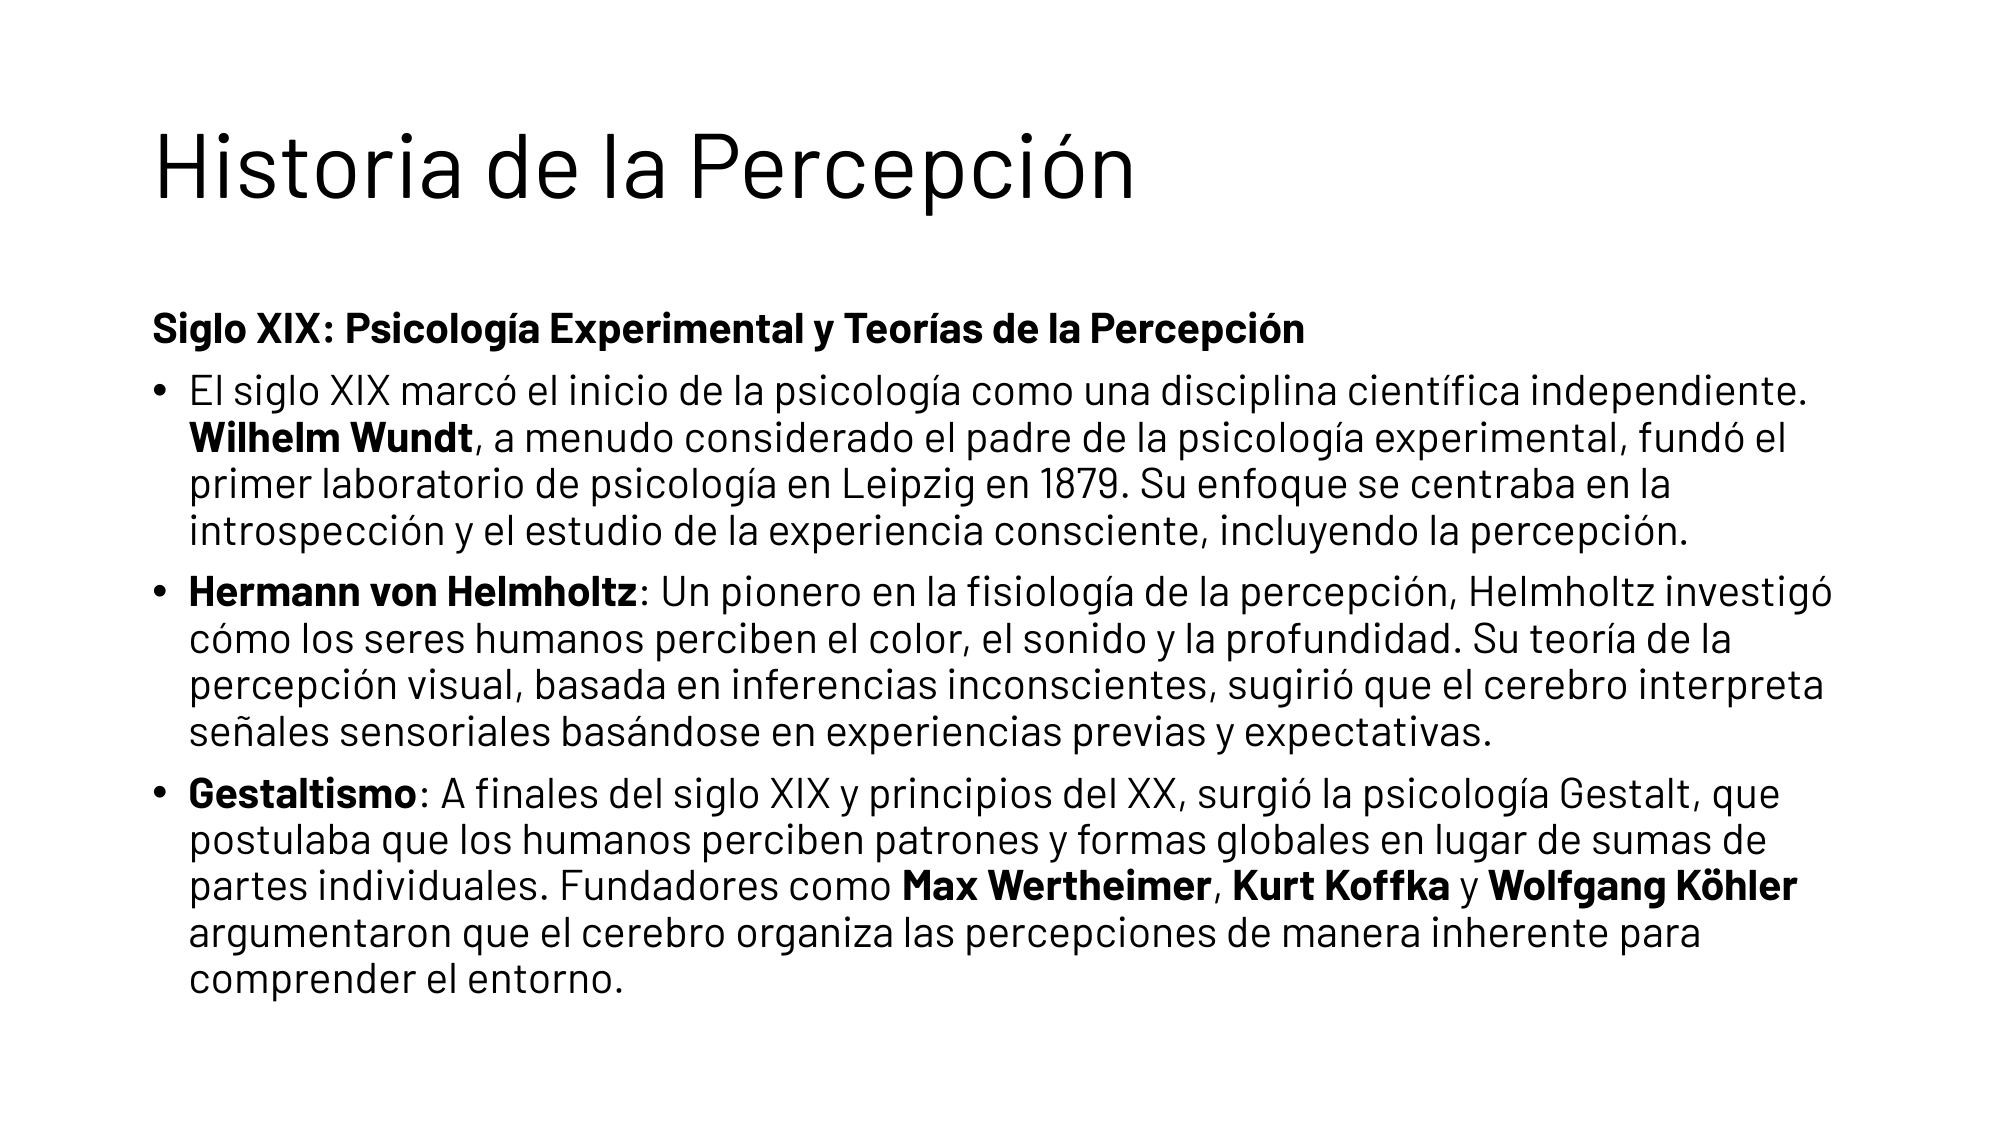

# Historia de la Percepción
Siglo XIX: Psicología Experimental y Teorías de la Percepción
El siglo XIX marcó el inicio de la psicología como una disciplina científica independiente. Wilhelm Wundt, a menudo considerado el padre de la psicología experimental, fundó el primer laboratorio de psicología en Leipzig en 1879. Su enfoque se centraba en la introspección y el estudio de la experiencia consciente, incluyendo la percepción.
Hermann von Helmholtz: Un pionero en la fisiología de la percepción, Helmholtz investigó cómo los seres humanos perciben el color, el sonido y la profundidad. Su teoría de la percepción visual, basada en inferencias inconscientes, sugirió que el cerebro interpreta señales sensoriales basándose en experiencias previas y expectativas.
Gestaltismo: A finales del siglo XIX y principios del XX, surgió la psicología Gestalt, que postulaba que los humanos perciben patrones y formas globales en lugar de sumas de partes individuales. Fundadores como Max Wertheimer, Kurt Koffka y Wolfgang Köhler argumentaron que el cerebro organiza las percepciones de manera inherente para comprender el entorno.